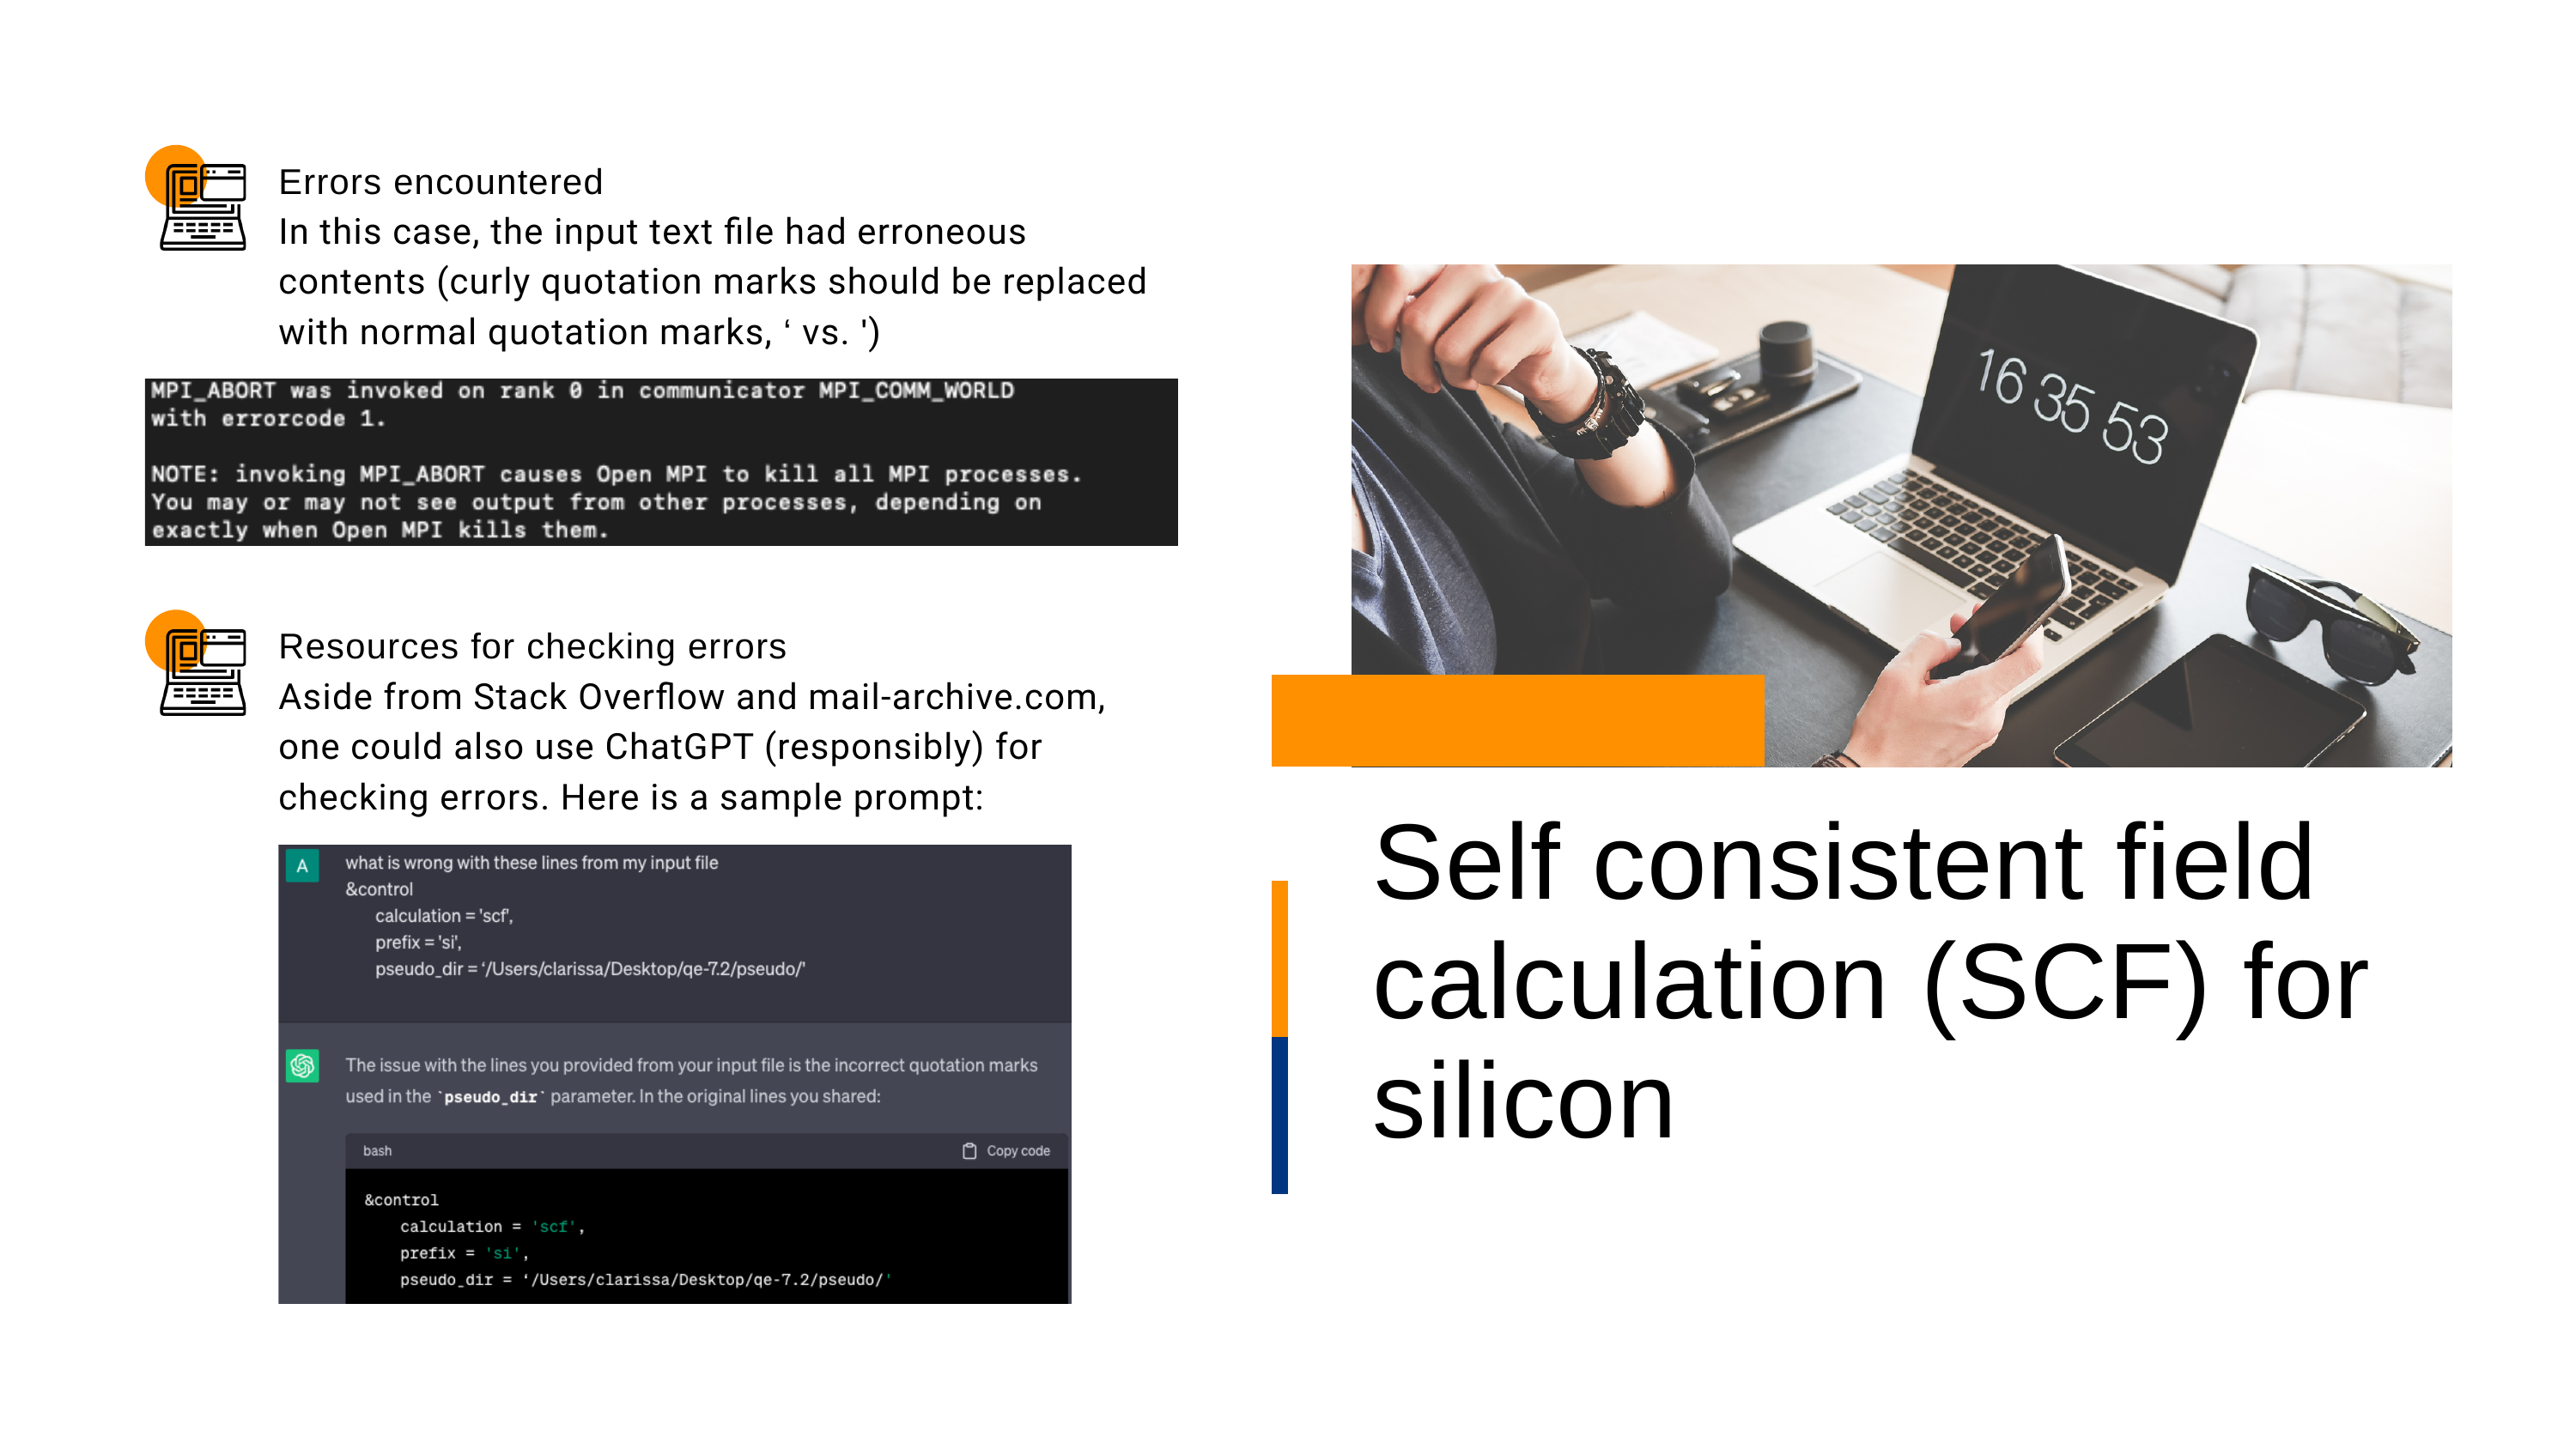

Errors encountered

In this case, the input text file had erroneous contents (curly quotation marks should be replaced with normal quotation marks, ‘ vs. ')

Resources for checking errors

Aside from Stack Overflow and mail-archive.com, one could also use ChatGPT (responsibly) for checking errors. Here is a sample prompt:

Self consistent field calculation (SCF) for silicon